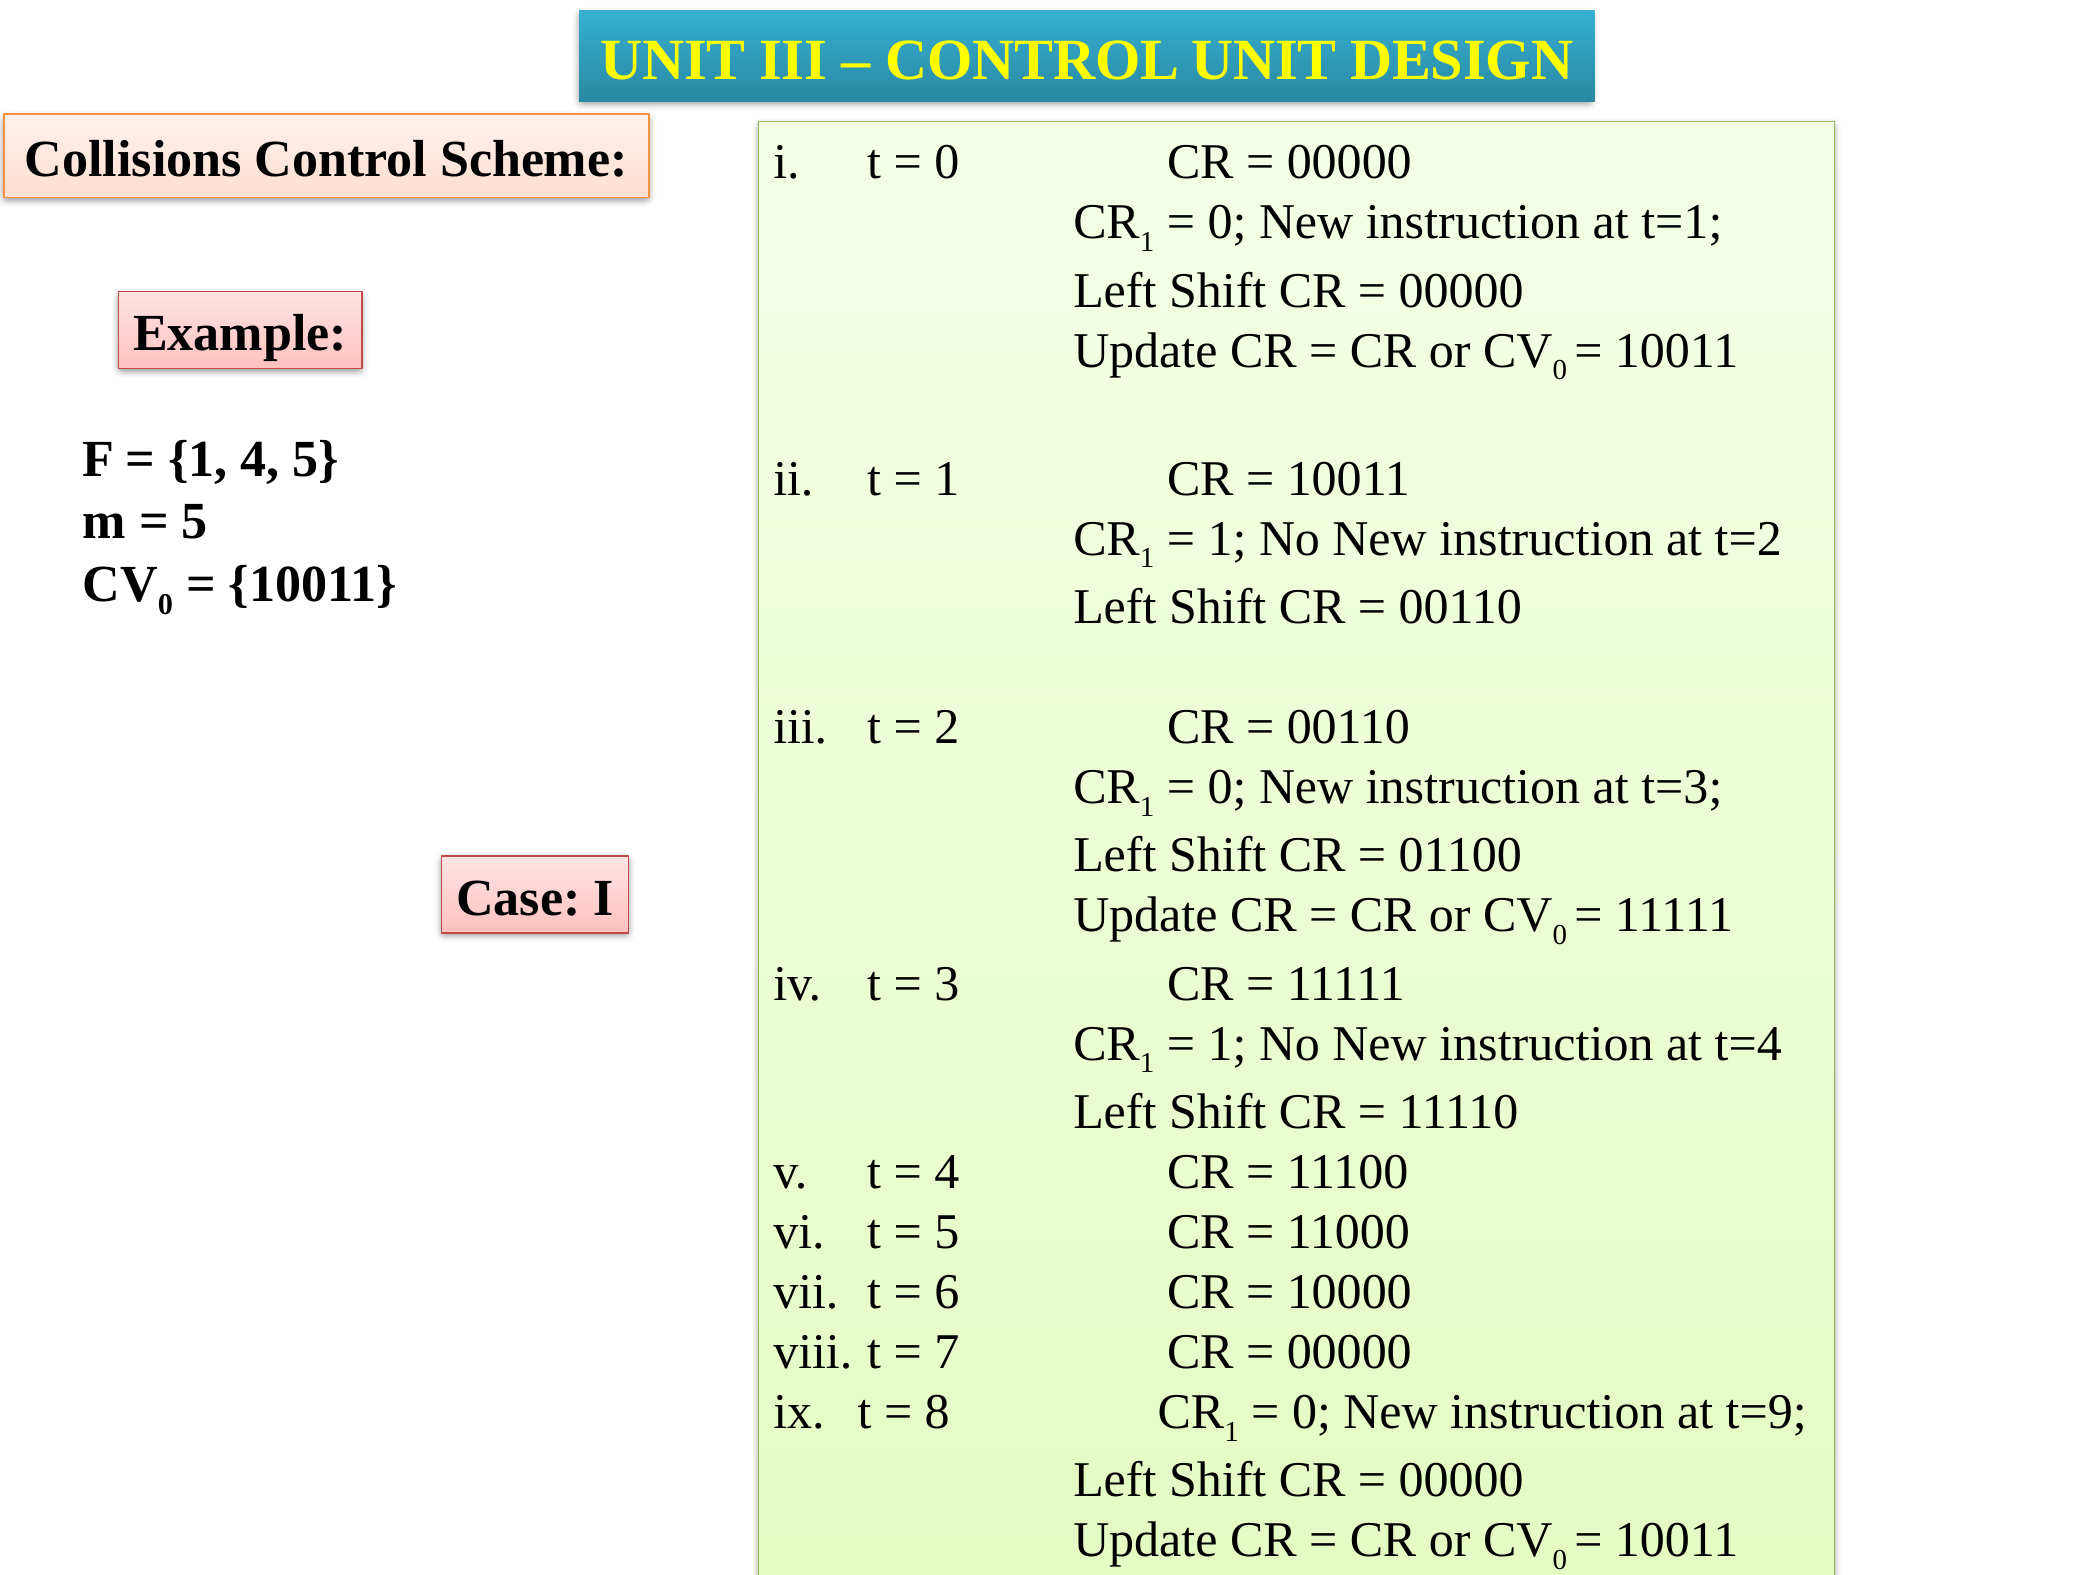

UNIT III – CONTROL UNIT DESIGN
Collisions Control Scheme:
t = 0		CR = 00000
		CR1 = 0; New instruction at t=1;
		Left Shift CR = 00000
		Update CR = CR or CV0 = 10011

t = 1		CR = 10011
		CR1 = 1; No New instruction at t=2
		Left Shift CR = 00110

t = 2		CR = 00110
		CR1 = 0; New instruction at t=3;
		Left Shift CR = 01100
		Update CR = CR or CV0 = 11111
t = 3		CR = 11111
		CR1 = 1; No New instruction at t=4
		Left Shift CR = 11110
t = 4		CR = 11100
t = 5		CR = 11000
t = 6		CR = 10000
t = 7		CR = 00000
t = 8		CR1 = 0; New instruction at t=9;
		Left Shift CR = 00000
		Update CR = CR or CV0 = 10011
Cycle repeats hereafter.
Example:
F = {1, 4, 5}
m = 5
CV0 = {10011}
Case: I